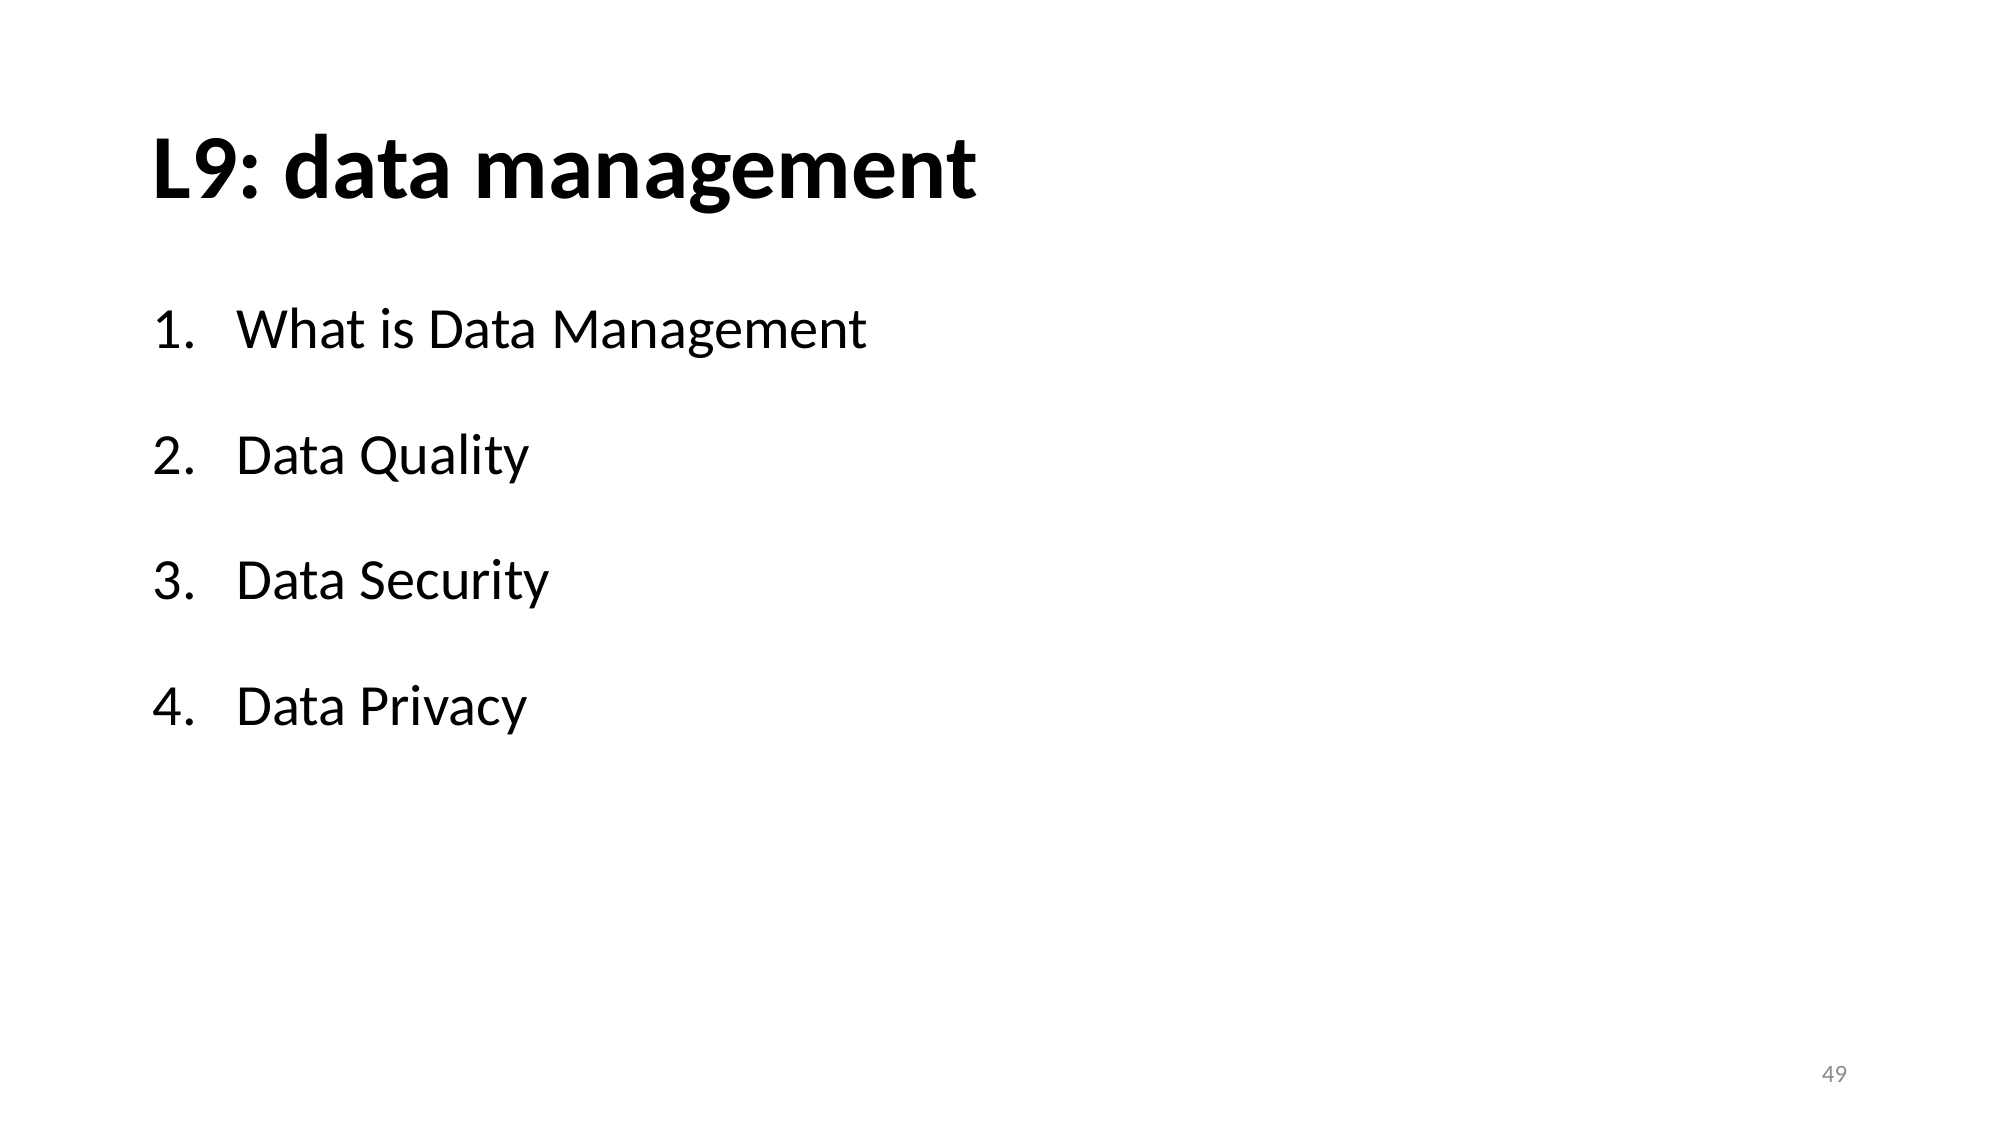

# L9: data management
What is Data Management
Data Quality
Data Security
Data Privacy

49